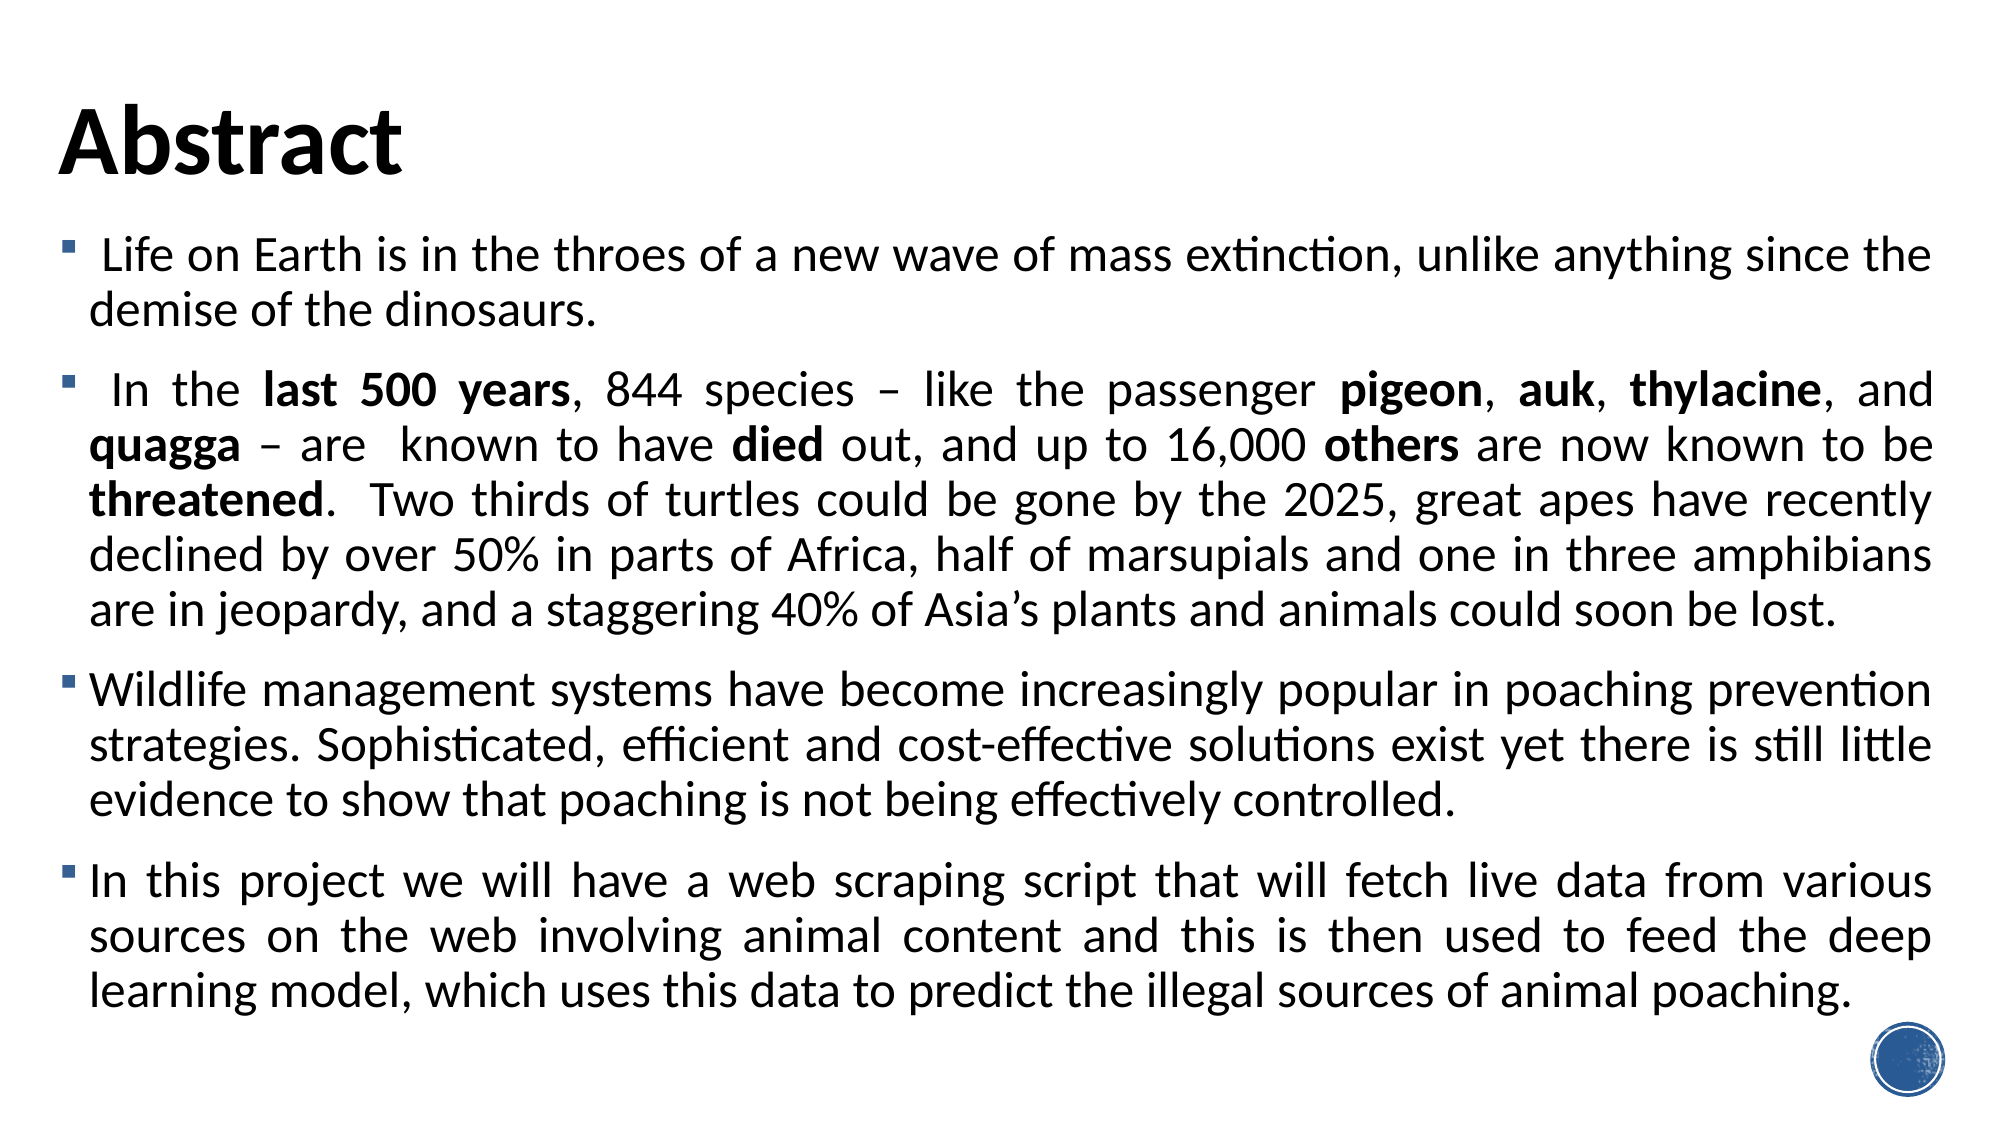

# Abstract
 Life on Earth is in the throes of a new wave of mass extinction, unlike anything since the demise of the dinosaurs.
 In the last 500 years, 844 species – like the passenger pigeon, auk, thylacine, and quagga – are  known to have died out, and up to 16,000 others are now known to be threatened.  Two thirds of turtles could be gone by the 2025, great apes have recently declined by over 50% in parts of Africa, half of marsupials and one in three amphibians are in jeopardy, and a staggering 40% of Asia’s plants and animals could soon be lost.
Wildlife management systems have become increasingly popular in poaching prevention strategies. Sophisticated, efficient and cost-effective solutions exist yet there is still little evidence to show that poaching is not being effectively controlled.
In this project we will have a web scraping script that will fetch live data from various sources on the web involving animal content and this is then used to feed the deep learning model, which uses this data to predict the illegal sources of animal poaching.